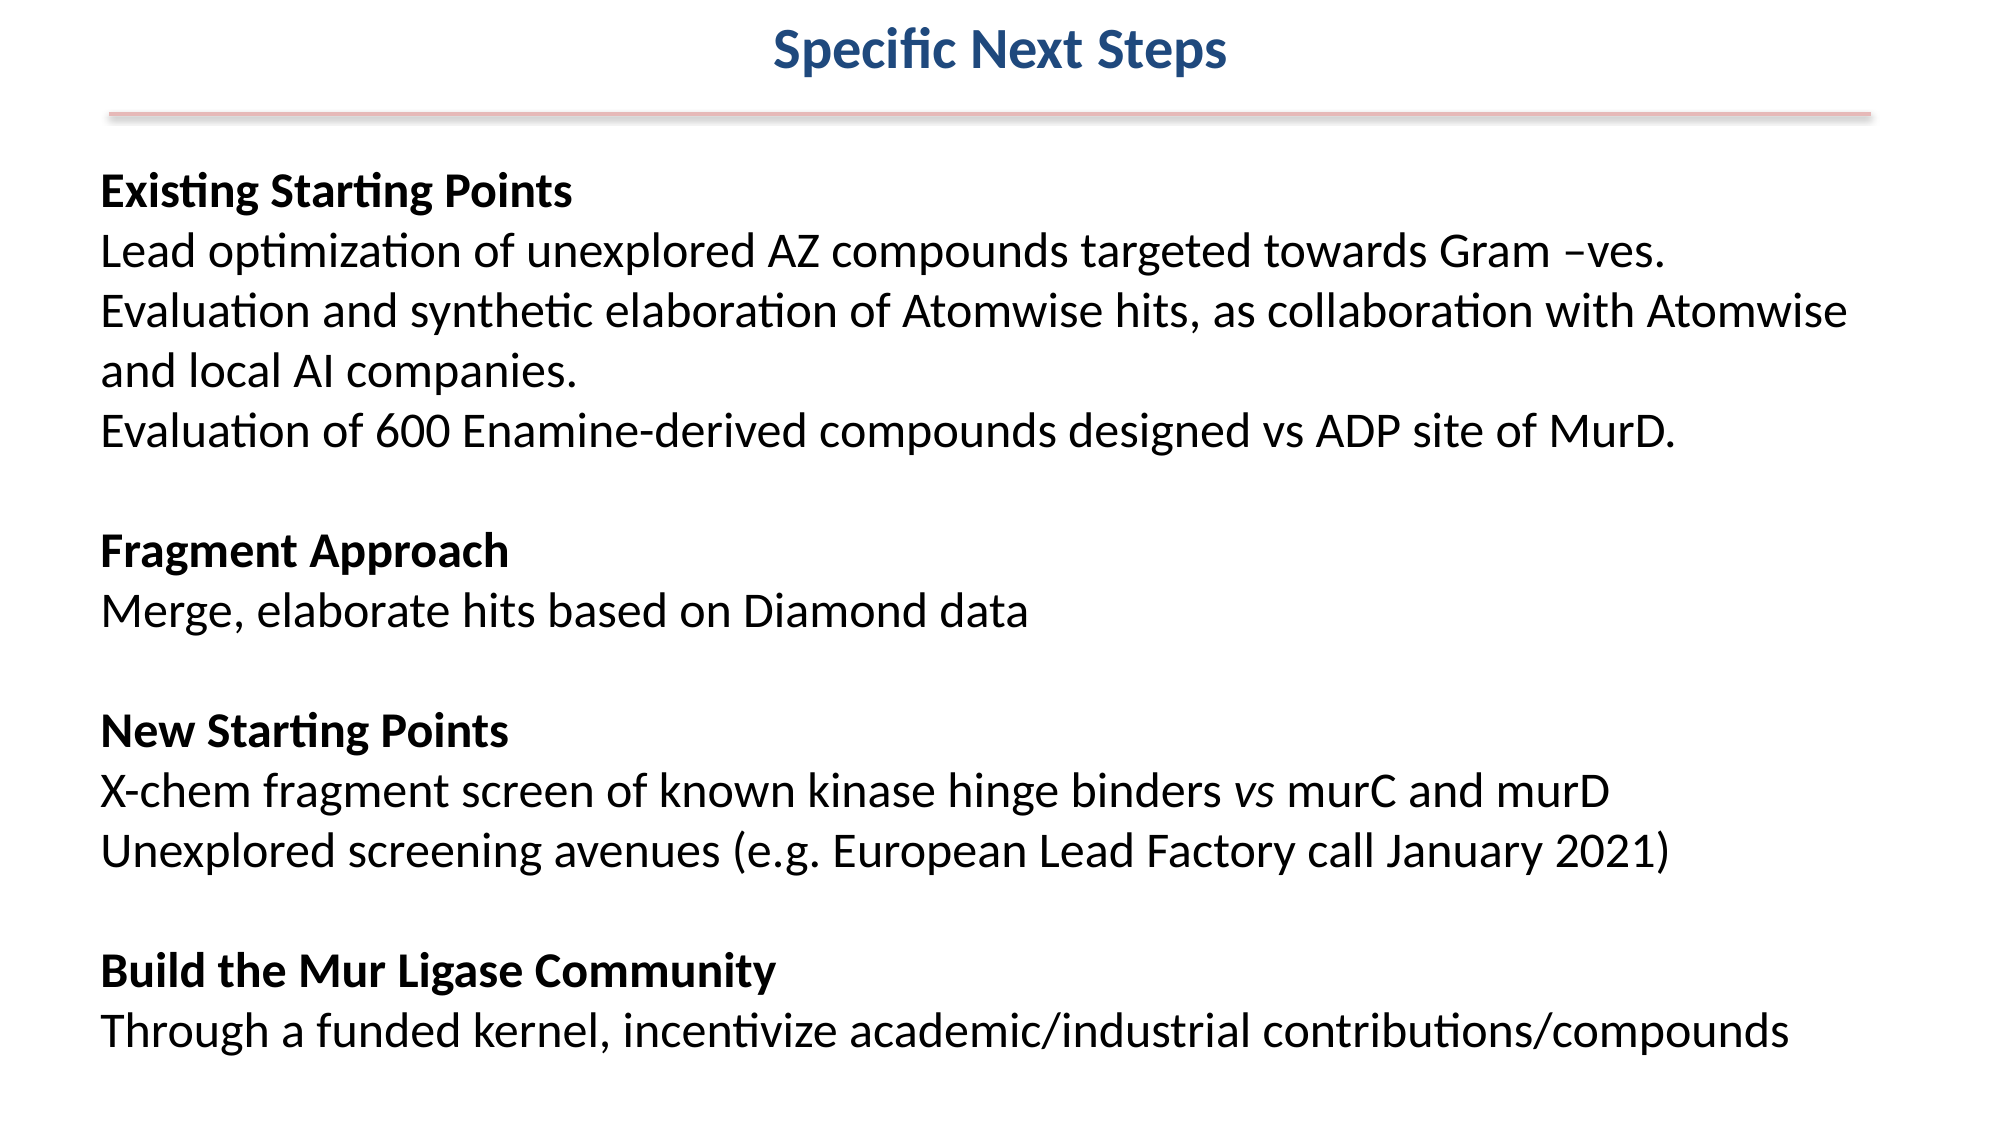

Specific Next Steps
Existing Starting Points
Lead optimization of unexplored AZ compounds targeted towards Gram –ves.
Evaluation and synthetic elaboration of Atomwise hits, as collaboration with Atomwise and local AI companies.
Evaluation of 600 Enamine-derived compounds designed vs ADP site of MurD.

Fragment Approach
Merge, elaborate hits based on Diamond data

New Starting Points
X-chem fragment screen of known kinase hinge binders vs murC and murD
Unexplored screening avenues (e.g. European Lead Factory call January 2021)

Build the Mur Ligase Community
Through a funded kernel, incentivize academic/industrial contributions/compounds